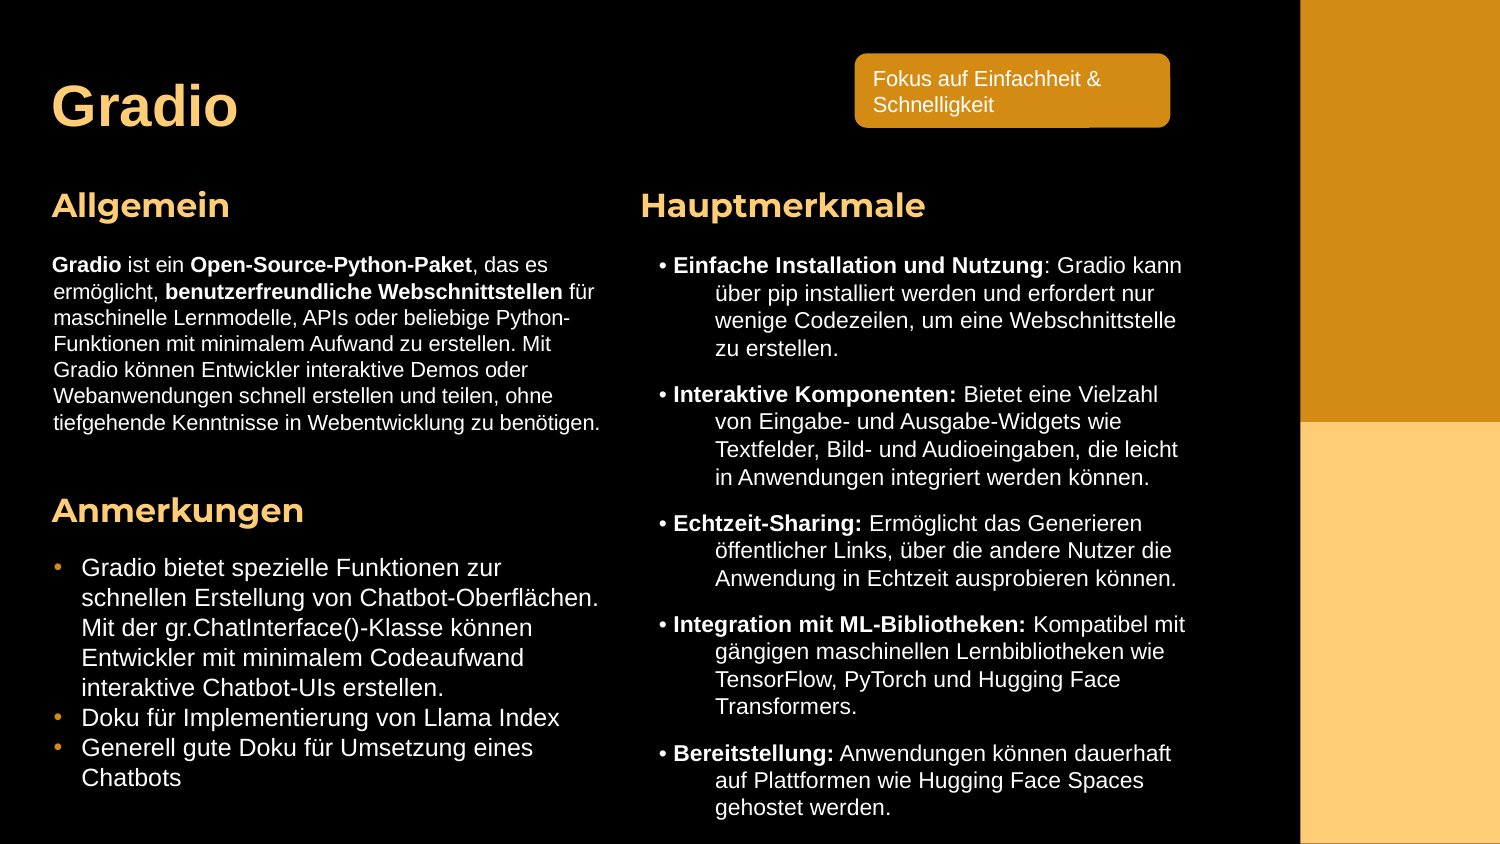

Fokus auf Einfachheit & Schnelligkeit
# Gradio
Allgemein
Hauptmerkmale
• Einfache Installation und Nutzung: Gradio kann über pip installiert werden und erfordert nur wenige Codezeilen, um eine Webschnittstelle zu erstellen.
• Interaktive Komponenten: Bietet eine Vielzahl von Eingabe- und Ausgabe-Widgets wie Textfelder, Bild- und Audioeingaben, die leicht in Anwendungen integriert werden können.
• Echtzeit-Sharing: Ermöglicht das Generieren öffentlicher Links, über die andere Nutzer die Anwendung in Echtzeit ausprobieren können.
• Integration mit ML-Bibliotheken: Kompatibel mit gängigen maschinellen Lernbibliotheken wie TensorFlow, PyTorch und Hugging Face Transformers.
• Bereitstellung: Anwendungen können dauerhaft auf Plattformen wie Hugging Face Spaces gehostet werden.
Gradio ist ein Open-Source-Python-Paket, das es ermöglicht, benutzerfreundliche Webschnittstellen für maschinelle Lernmodelle, APIs oder beliebige Python-Funktionen mit minimalem Aufwand zu erstellen. Mit Gradio können Entwickler interaktive Demos oder Webanwendungen schnell erstellen und teilen, ohne tiefgehende Kenntnisse in Webentwicklung zu benötigen.
Anmerkungen
Gradio bietet spezielle Funktionen zur schnellen Erstellung von Chatbot-Oberflächen. Mit der gr.ChatInterface()-Klasse können Entwickler mit minimalem Codeaufwand interaktive Chatbot-UIs erstellen.
Doku für Implementierung von Llama Index
Generell gute Doku für Umsetzung eines Chatbots